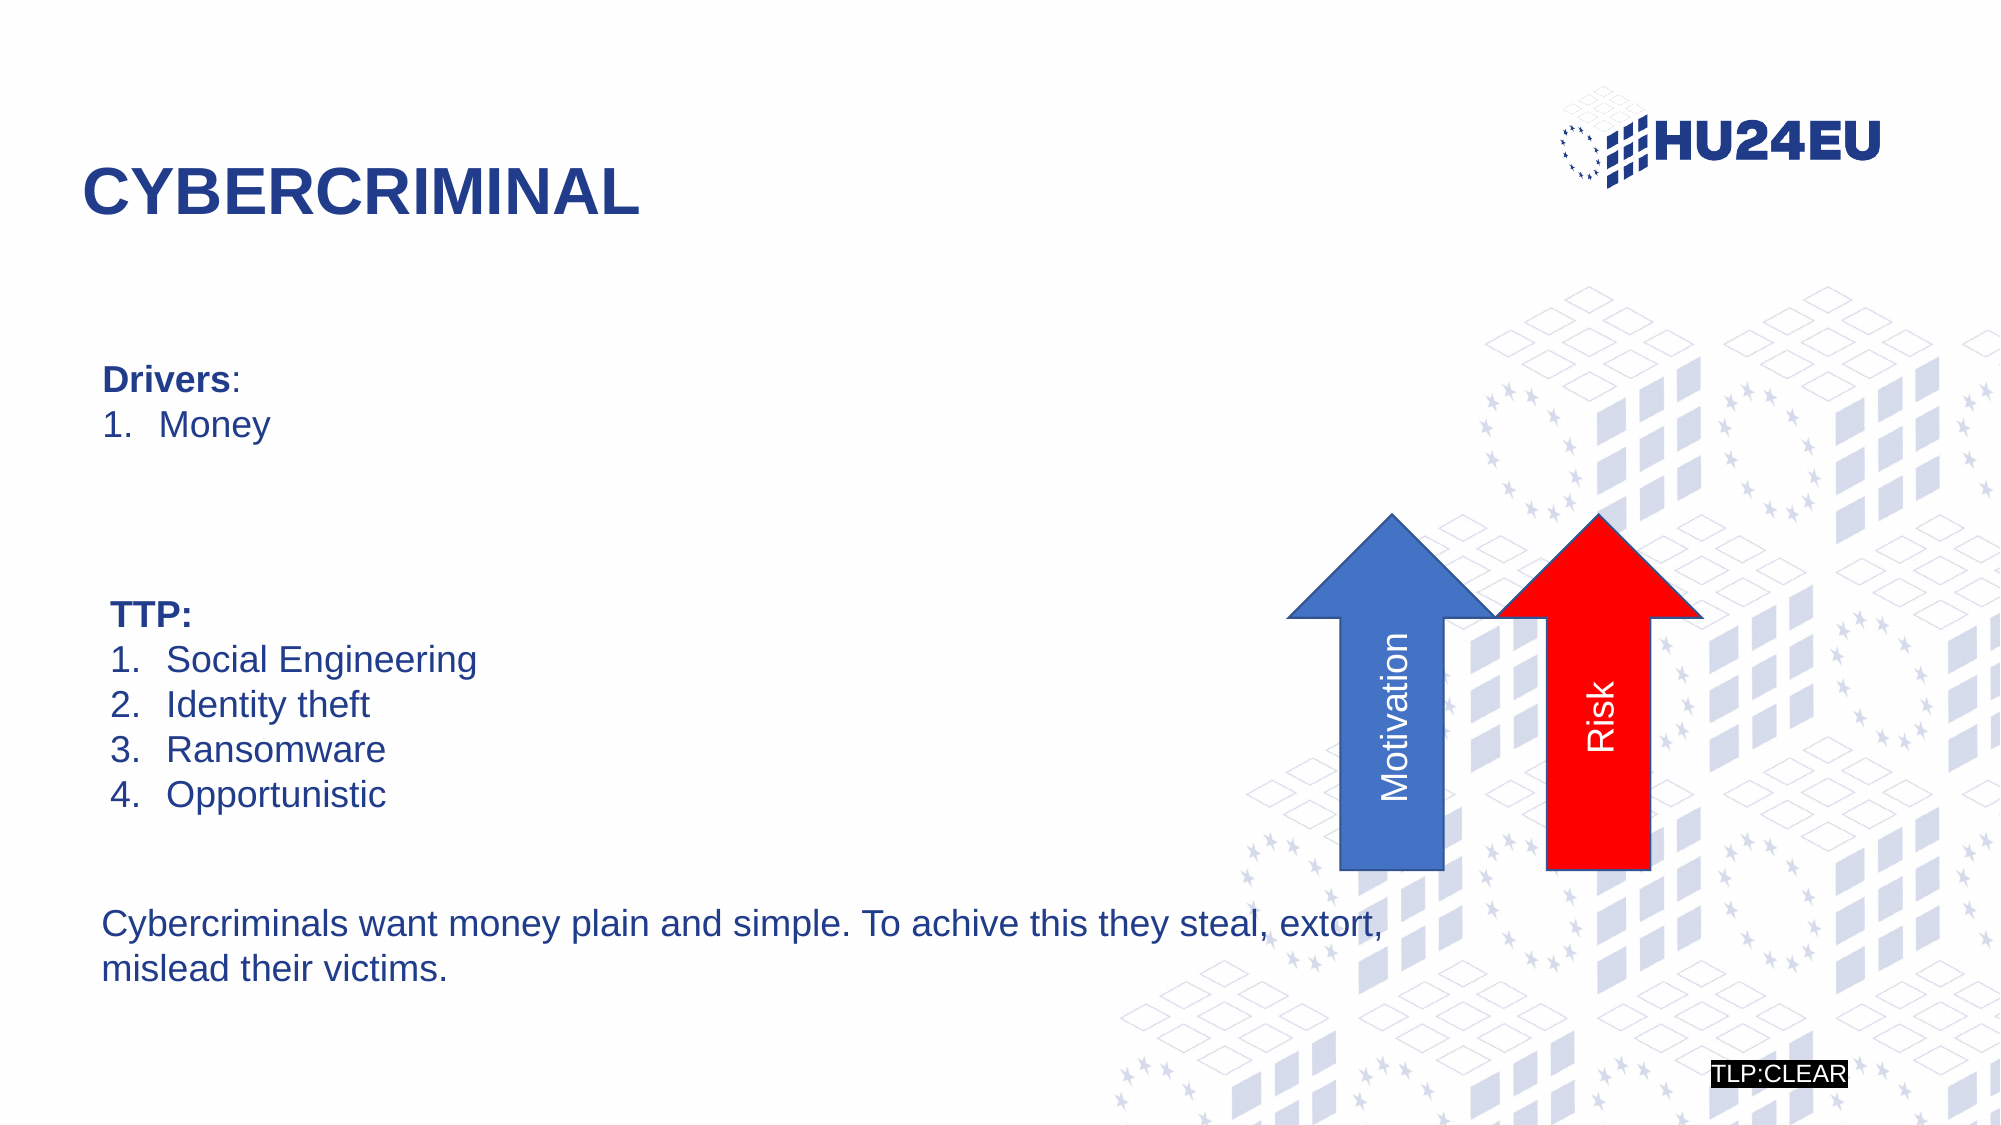

# Cybercriminal
Drivers:
Money
Risk
Motivation
TTP:
Social Engineering
Identity theft
Ransomware
Opportunistic

Cybercriminals want money plain and simple. To achive this they steal, extort, mislead their victims.
TLP:CLEAR